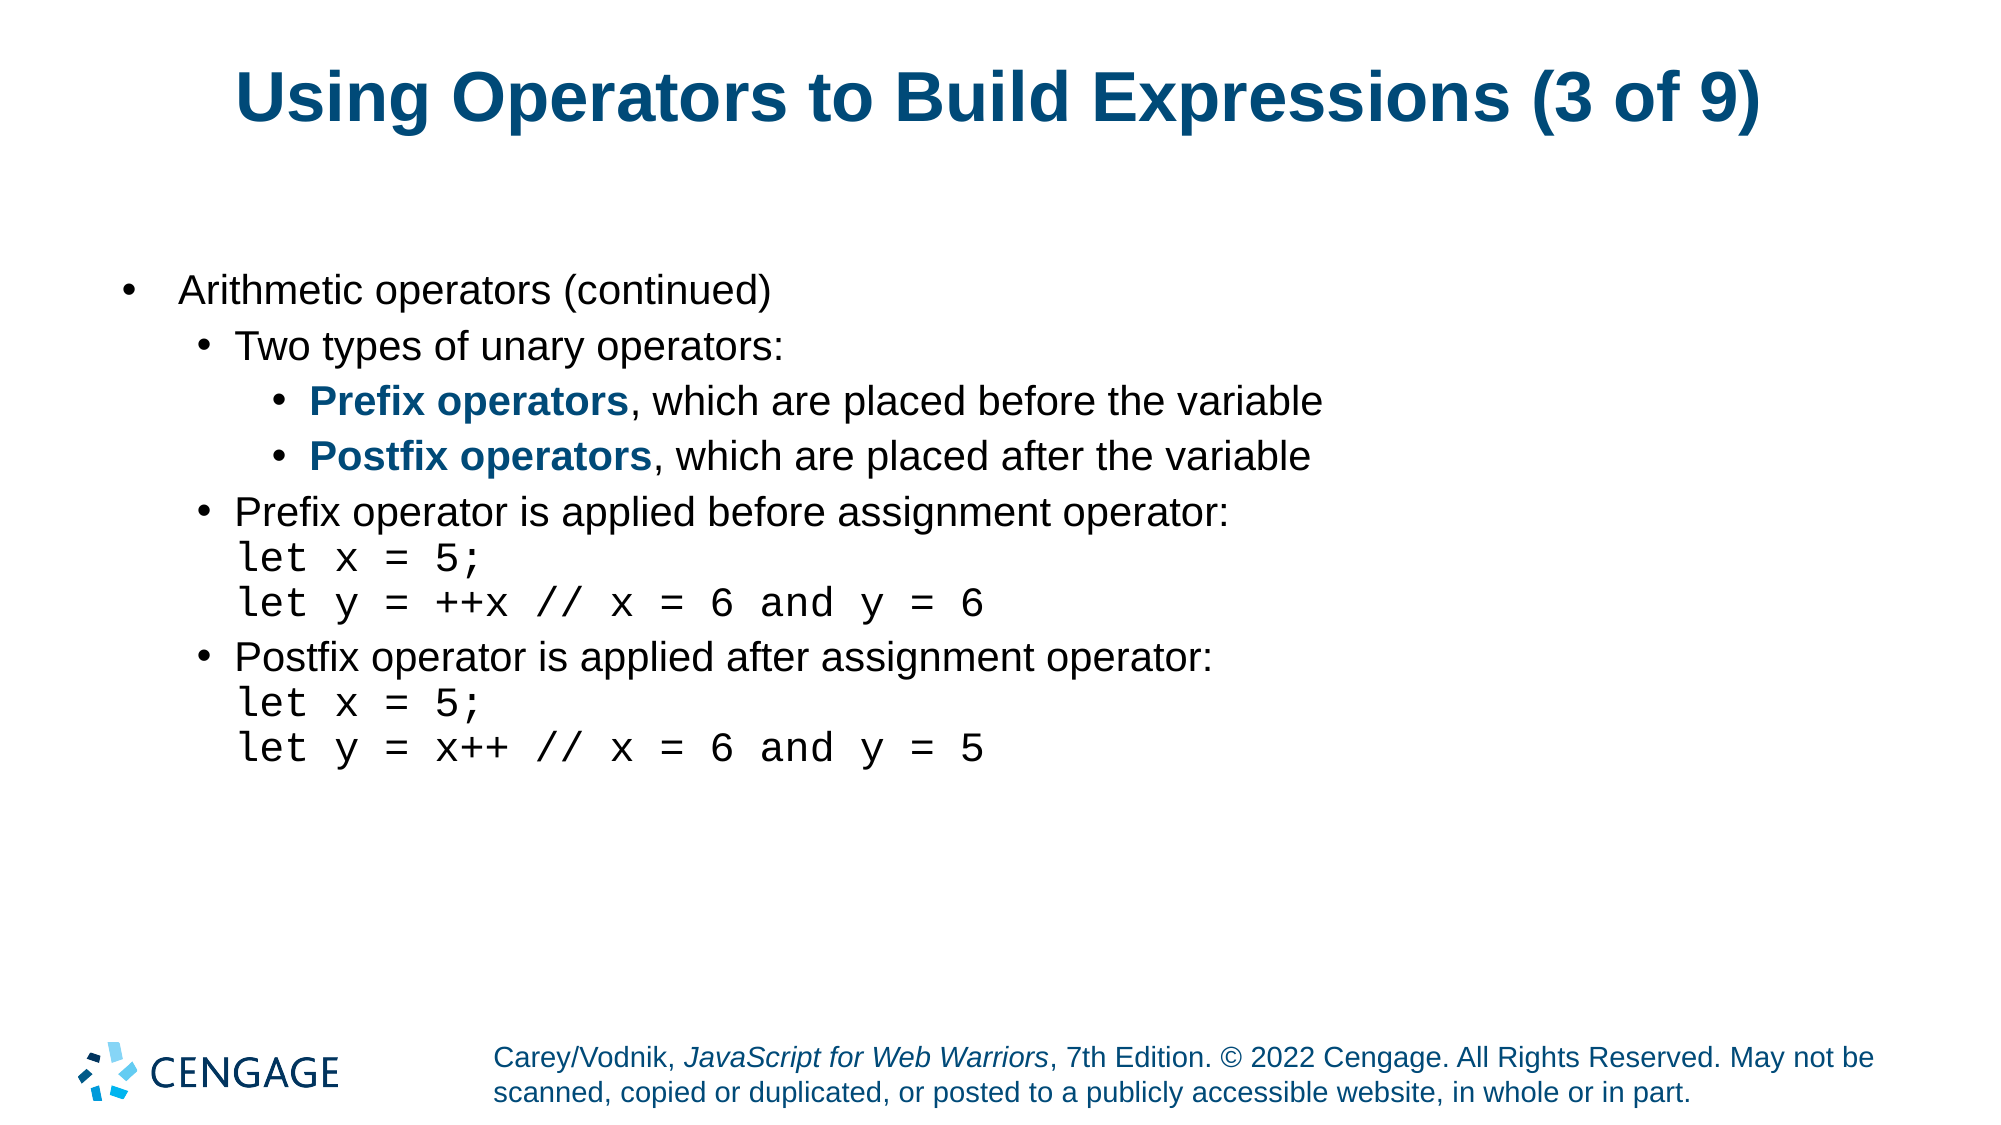

# Using Operators to Build Expressions (3 of 9)
Arithmetic operators (continued)
Two types of unary operators:
Prefix operators, which are placed before the variable
Postfix operators, which are placed after the variable
Prefix operator is applied before assignment operator:
let x = 5;
let y = ++x // x = 6 and y = 6
Postfix operator is applied after assignment operator:
let x = 5;
let y = x++ // x = 6 and y = 5